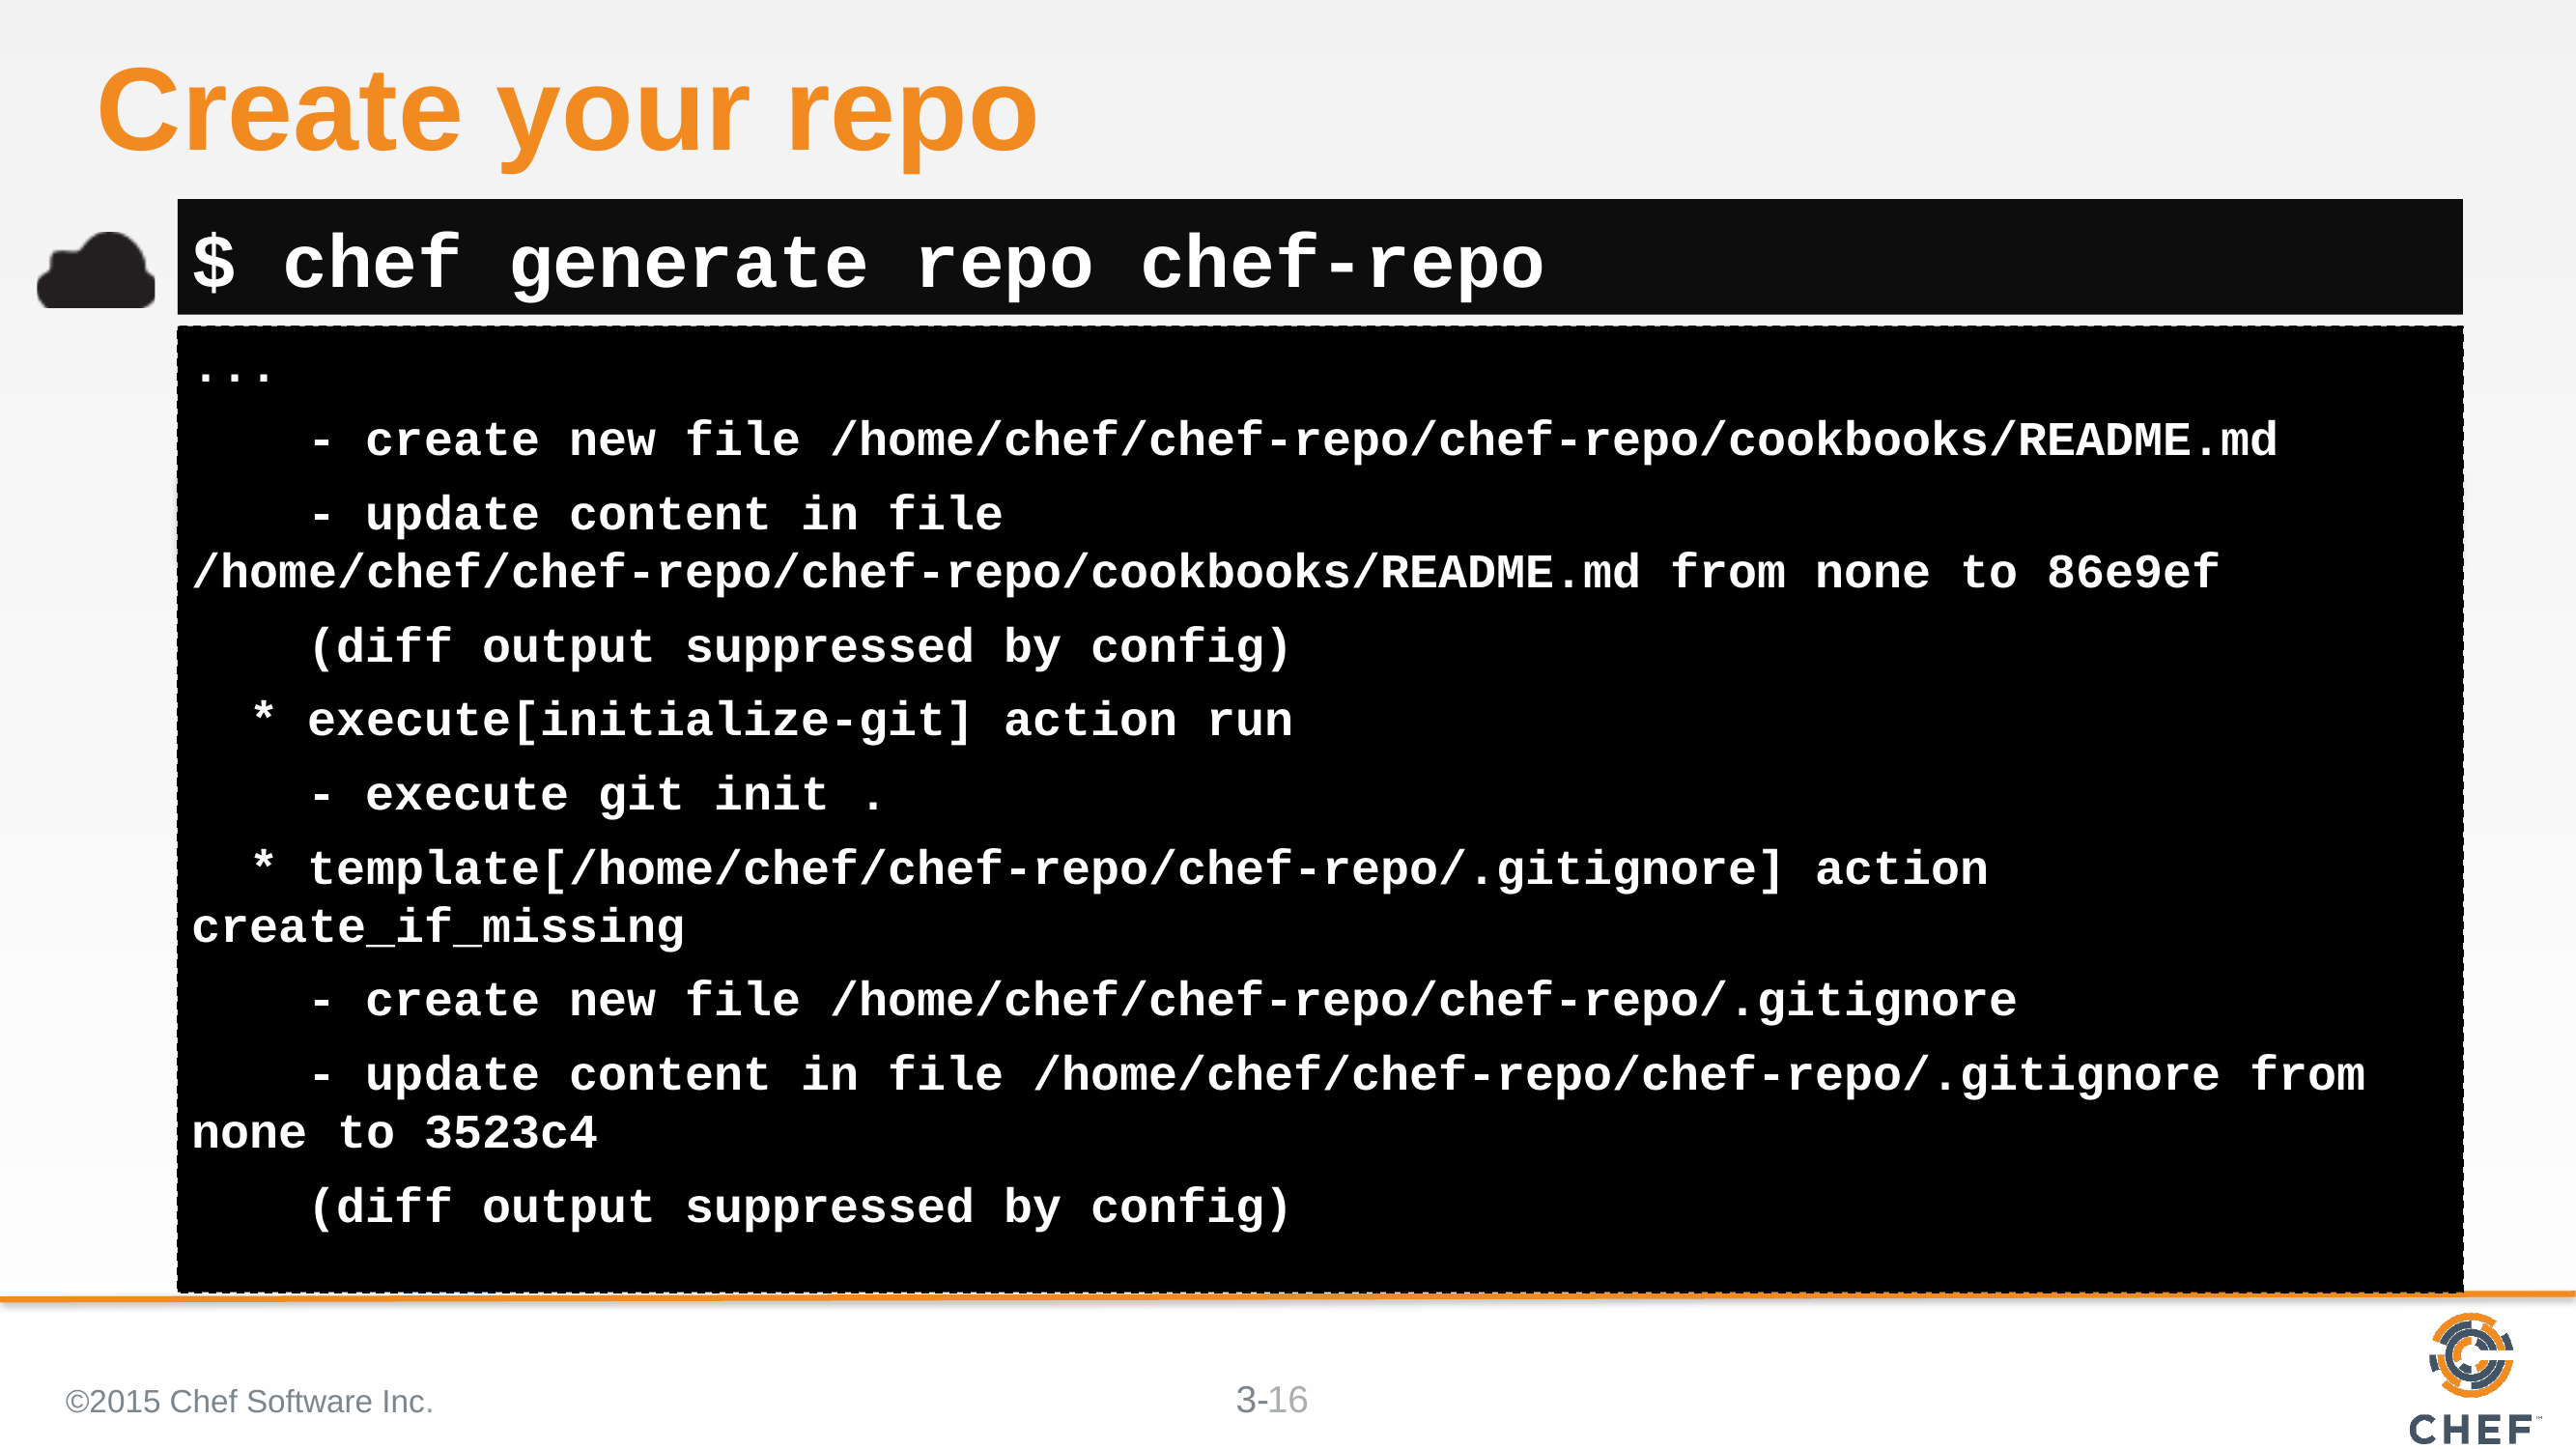

# Create your repo
$ chef generate repo chef-repo
...
    - create new file /home/chef/chef-repo/chef-repo/cookbooks/README.md
    - update content in file /home/chef/chef-repo/chef-repo/cookbooks/README.md from none to 86e9ef
    (diff output suppressed by config)
  * execute[initialize-git] action run
    - execute git init .
  * template[/home/chef/chef-repo/chef-repo/.gitignore] action create_if_missing
    - create new file /home/chef/chef-repo/chef-repo/.gitignore
    - update content in file /home/chef/chef-repo/chef-repo/.gitignore from none to 3523c4
    (diff output suppressed by config)
©2015 Chef Software Inc.
16